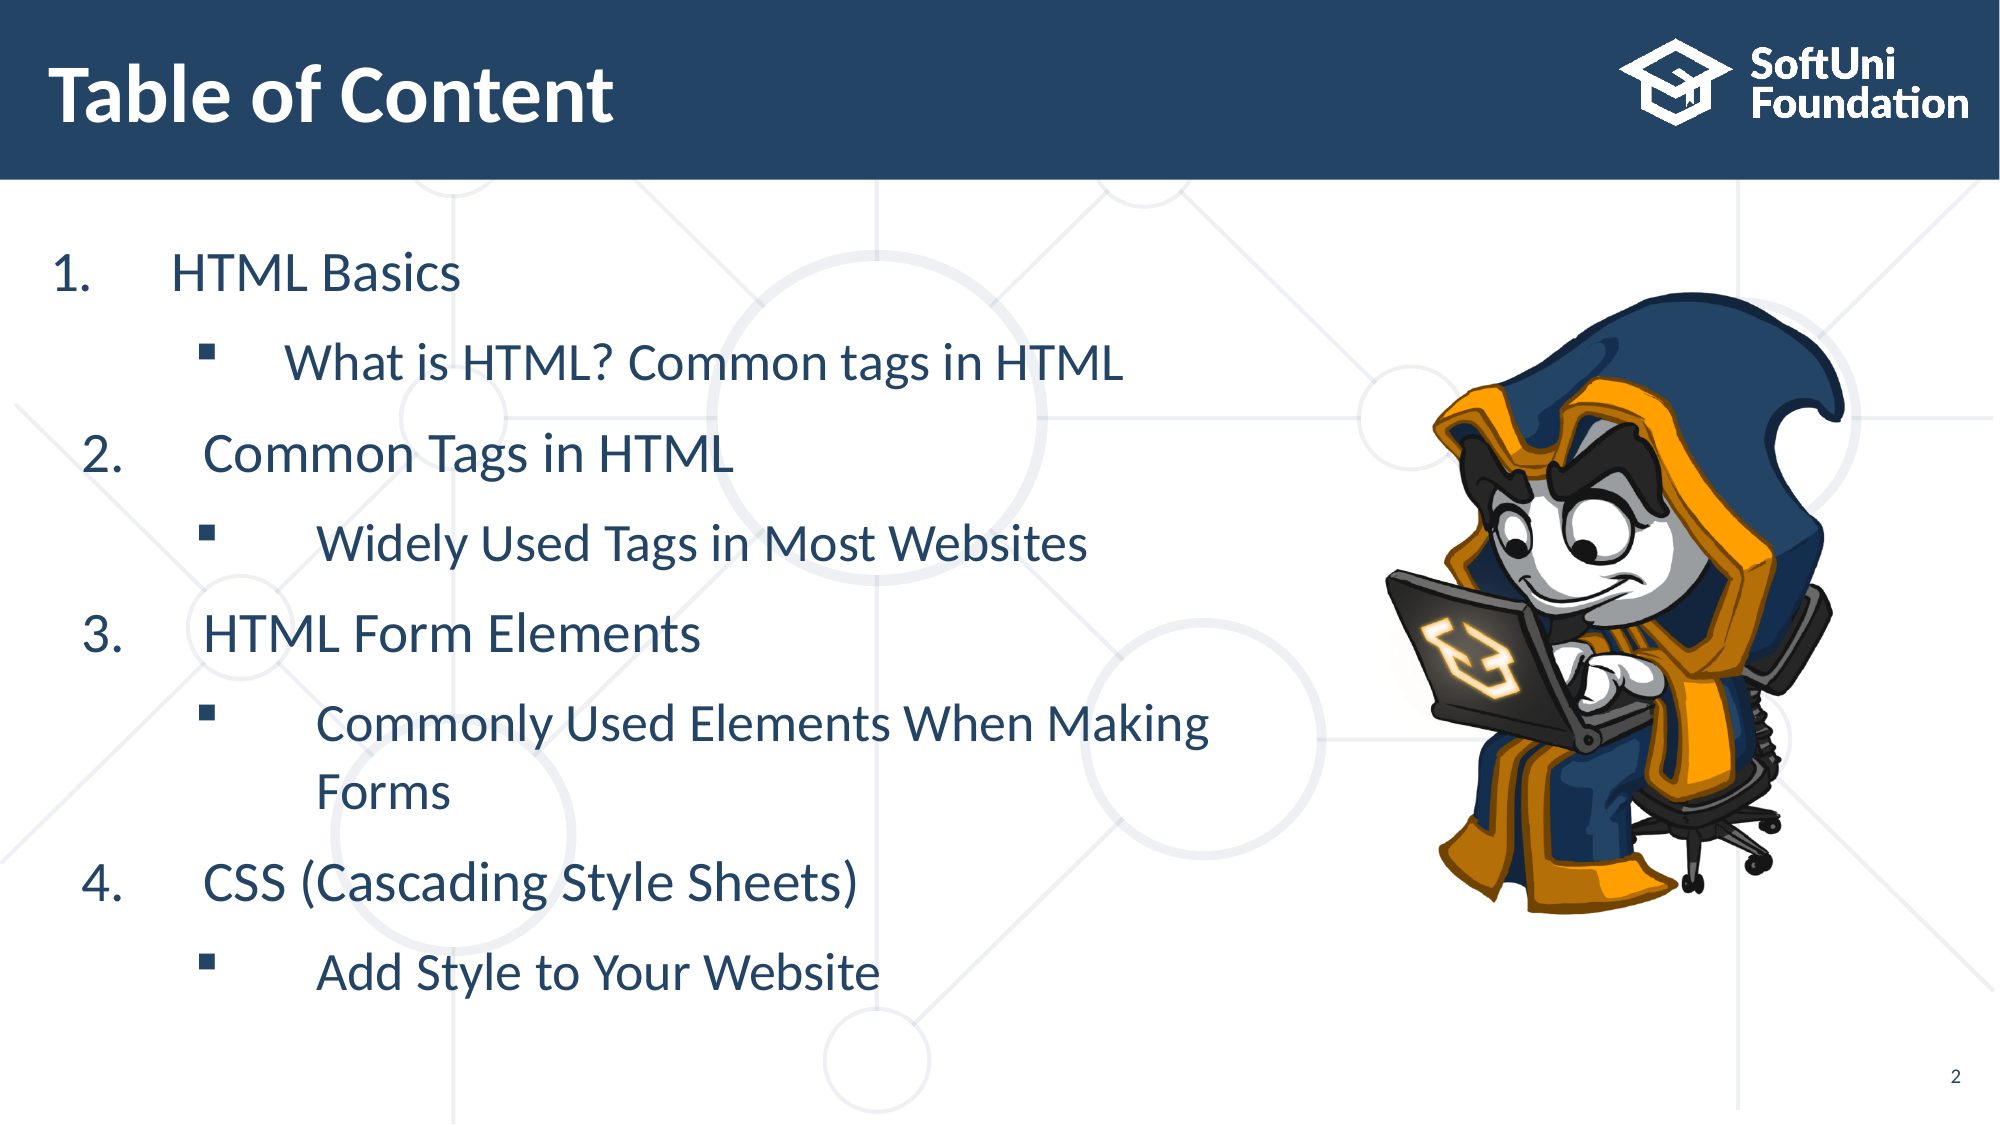

Table of Content
HTML Basics
What is HTML? Common tags in HTML
Common Tags in HTML
Widely Used Tags in Most Websites
HTML Form Elements
Commonly Used Elements When Making Forms
CSS (Cascading Style Sheets)
Add Style to Your Website

2